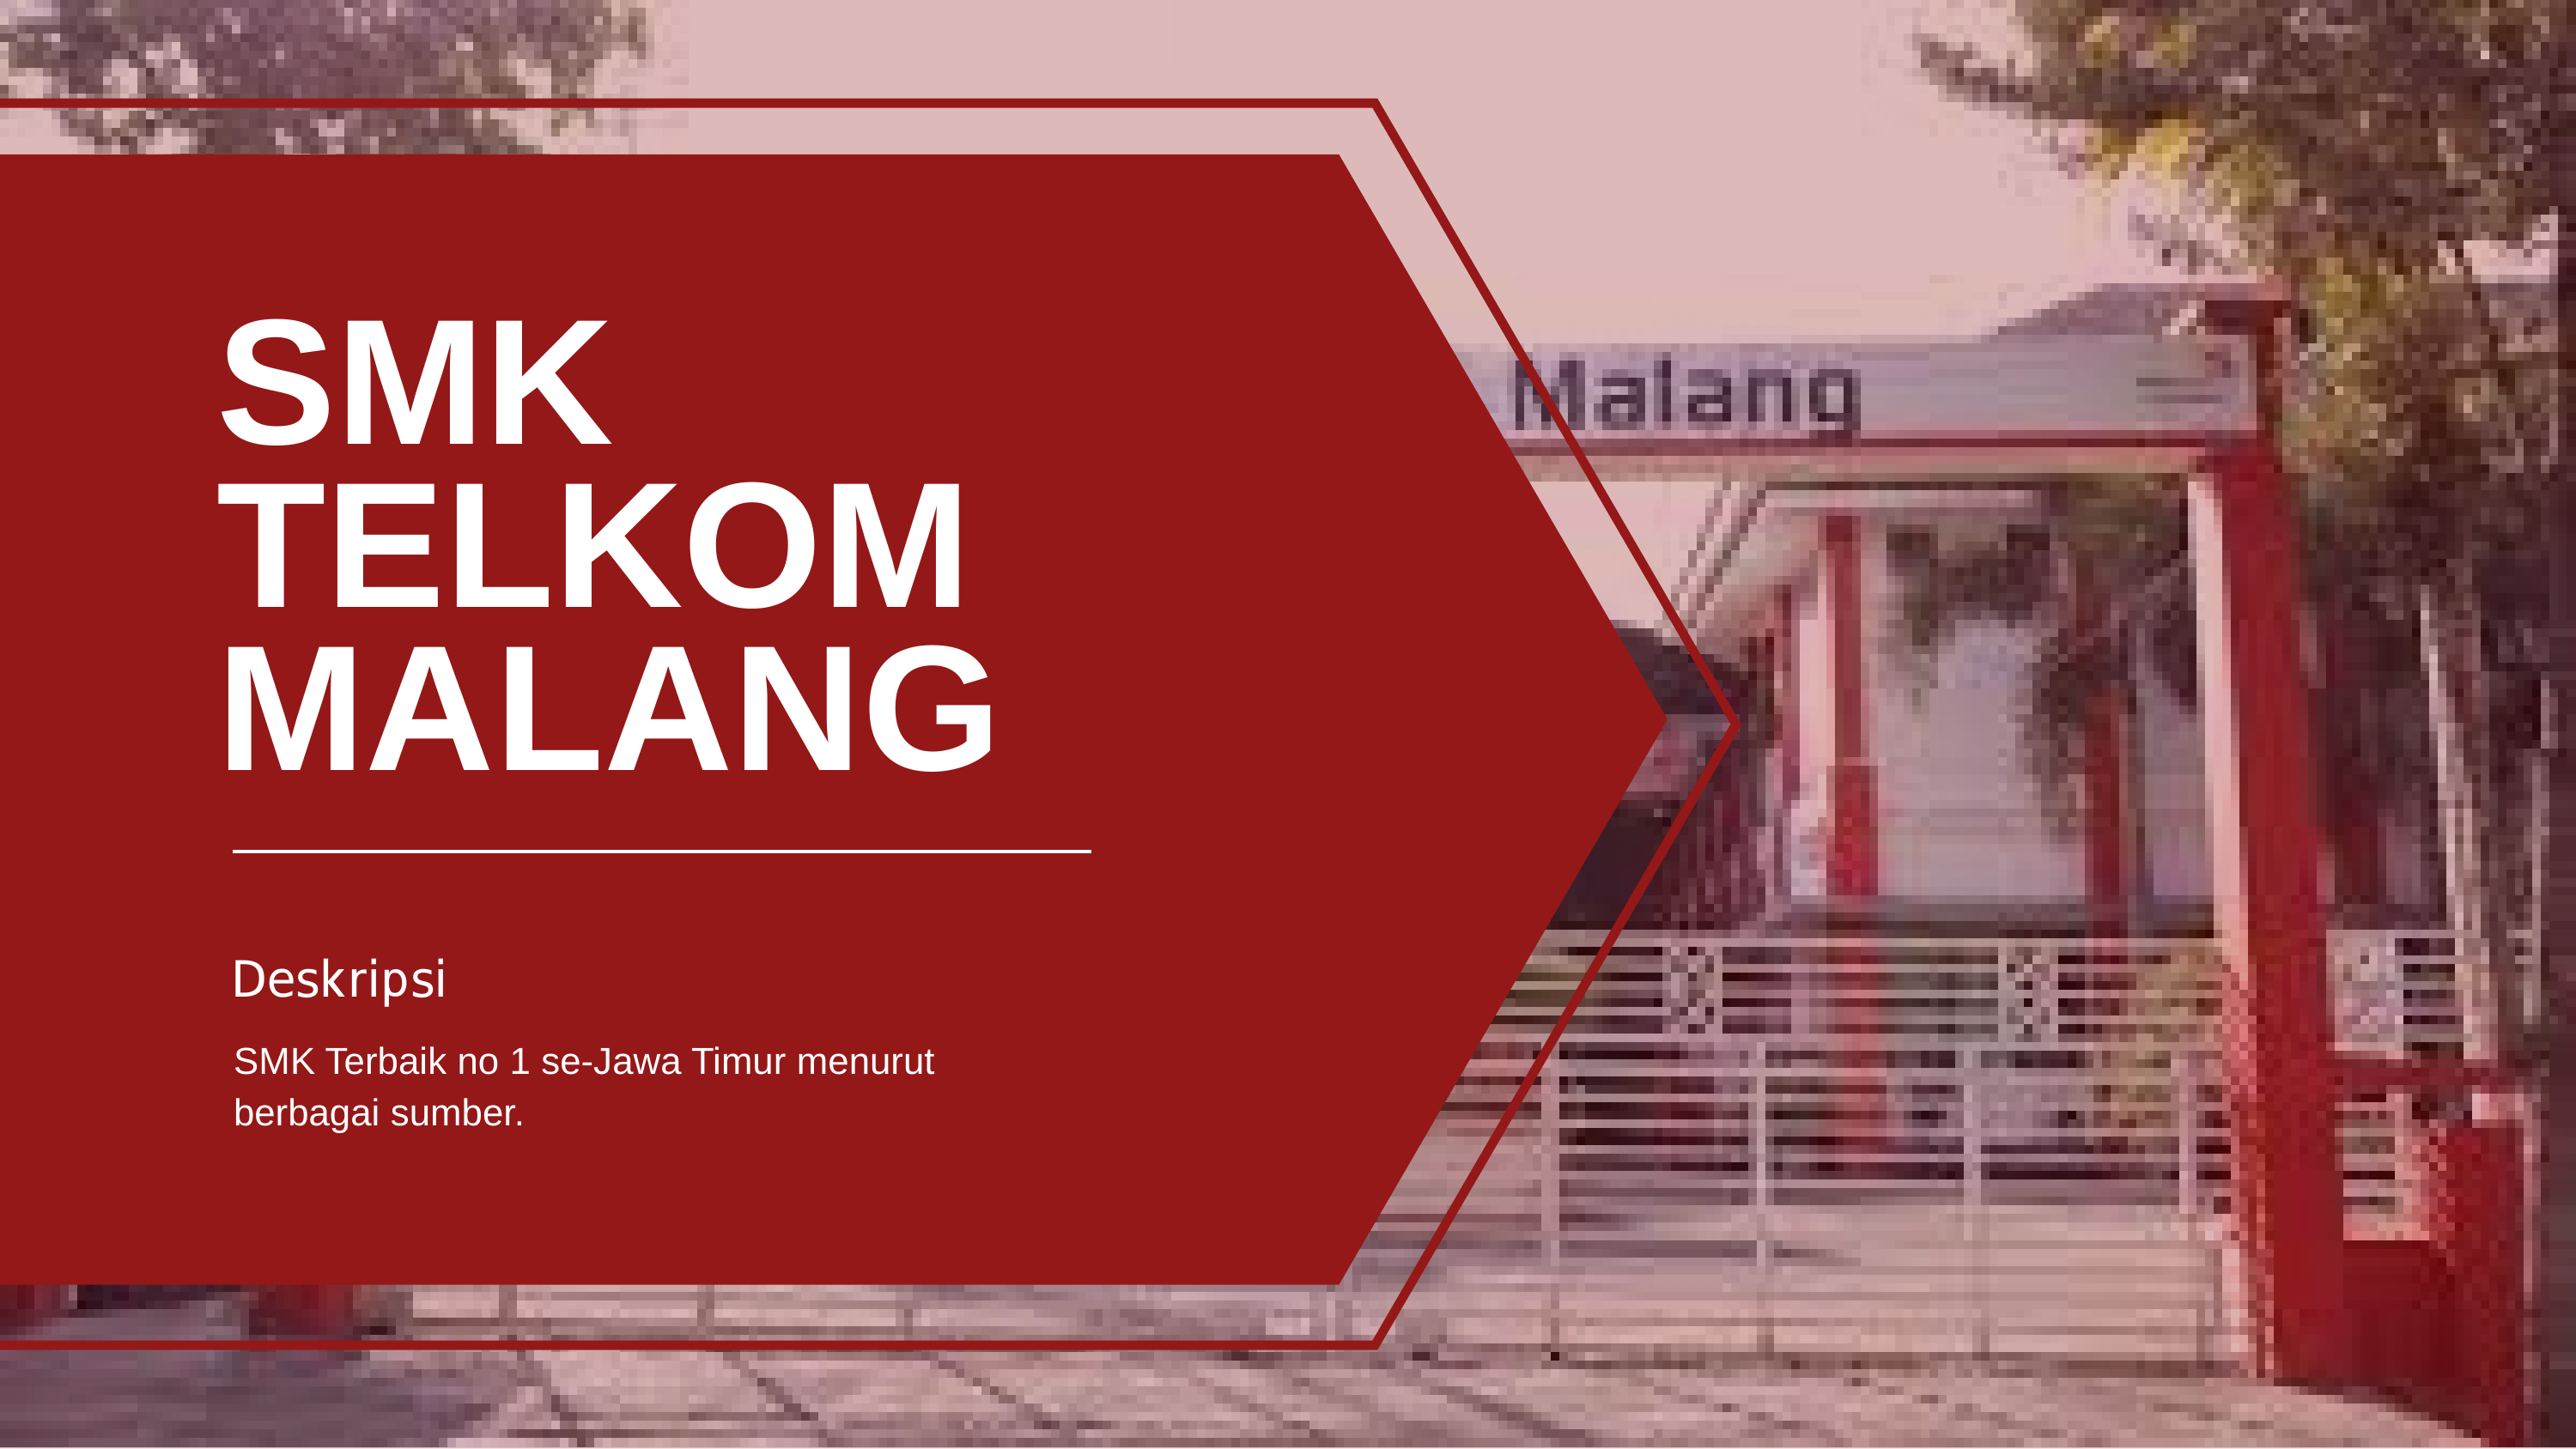

# SMK TELKOMMALANG
Deskripsi
SMK Terbaik no 1 se-Jawa Timur menurut berbagai sumber.